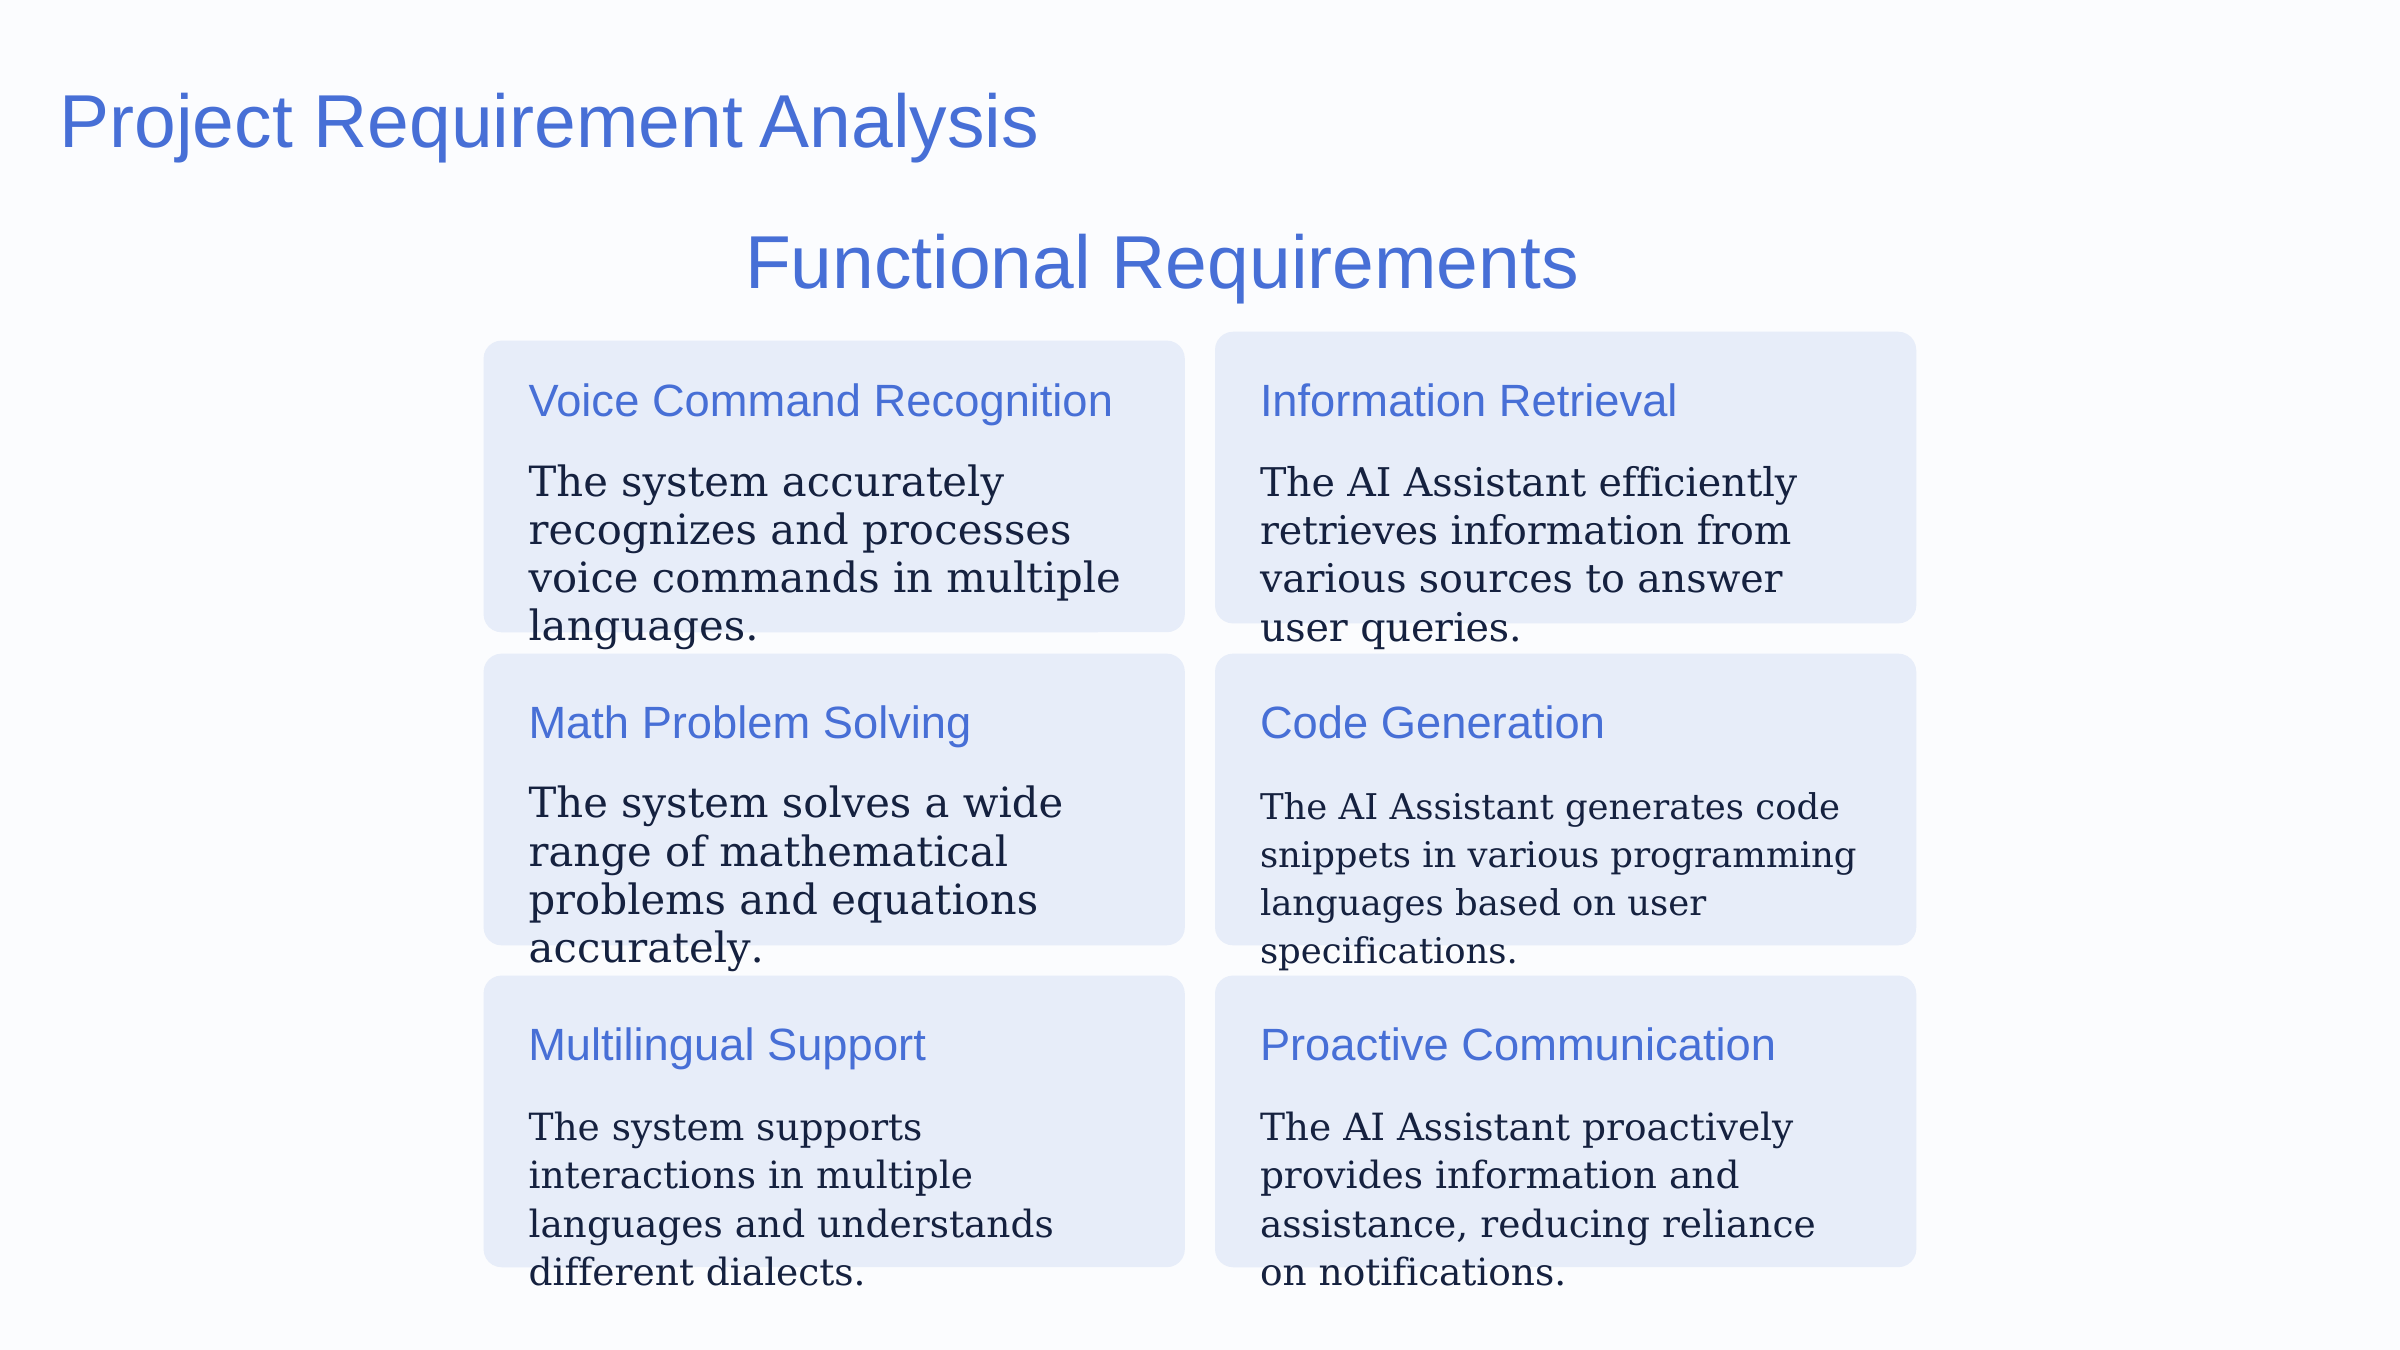

Project Requirement Analysis
Functional Requirements

Voice Command Recognition
Information Retrieval
The system accurately recognizes and processes voice commands in multiple languages.
The AI Assistant efficiently retrieves information from various sources to answer user queries.

Math Problem Solving
Code Generation
The system solves a wide range of mathematical problems and equations accurately.
The AI Assistant generates code snippets in various programming languages based on user specifications.

Multilingual Support
Proactive Communication
The system supports interactions in multiple languages and understands different dialects.
The AI Assistant proactively provides information and assistance, reducing reliance on notifications.